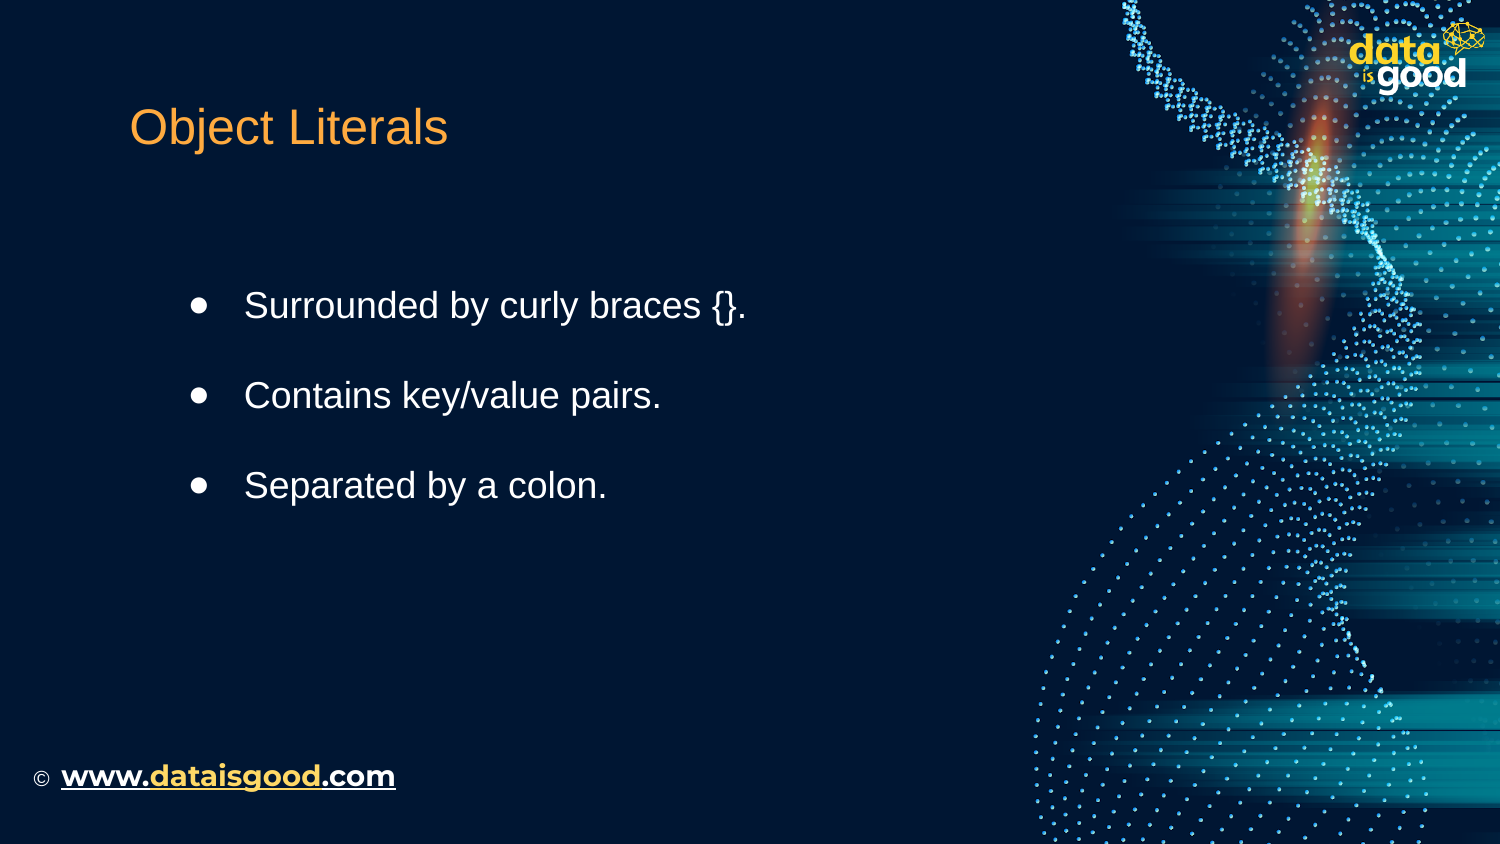

# Object Literals
Surrounded by curly braces {}.
Contains key/value pairs.
Separated by a colon.